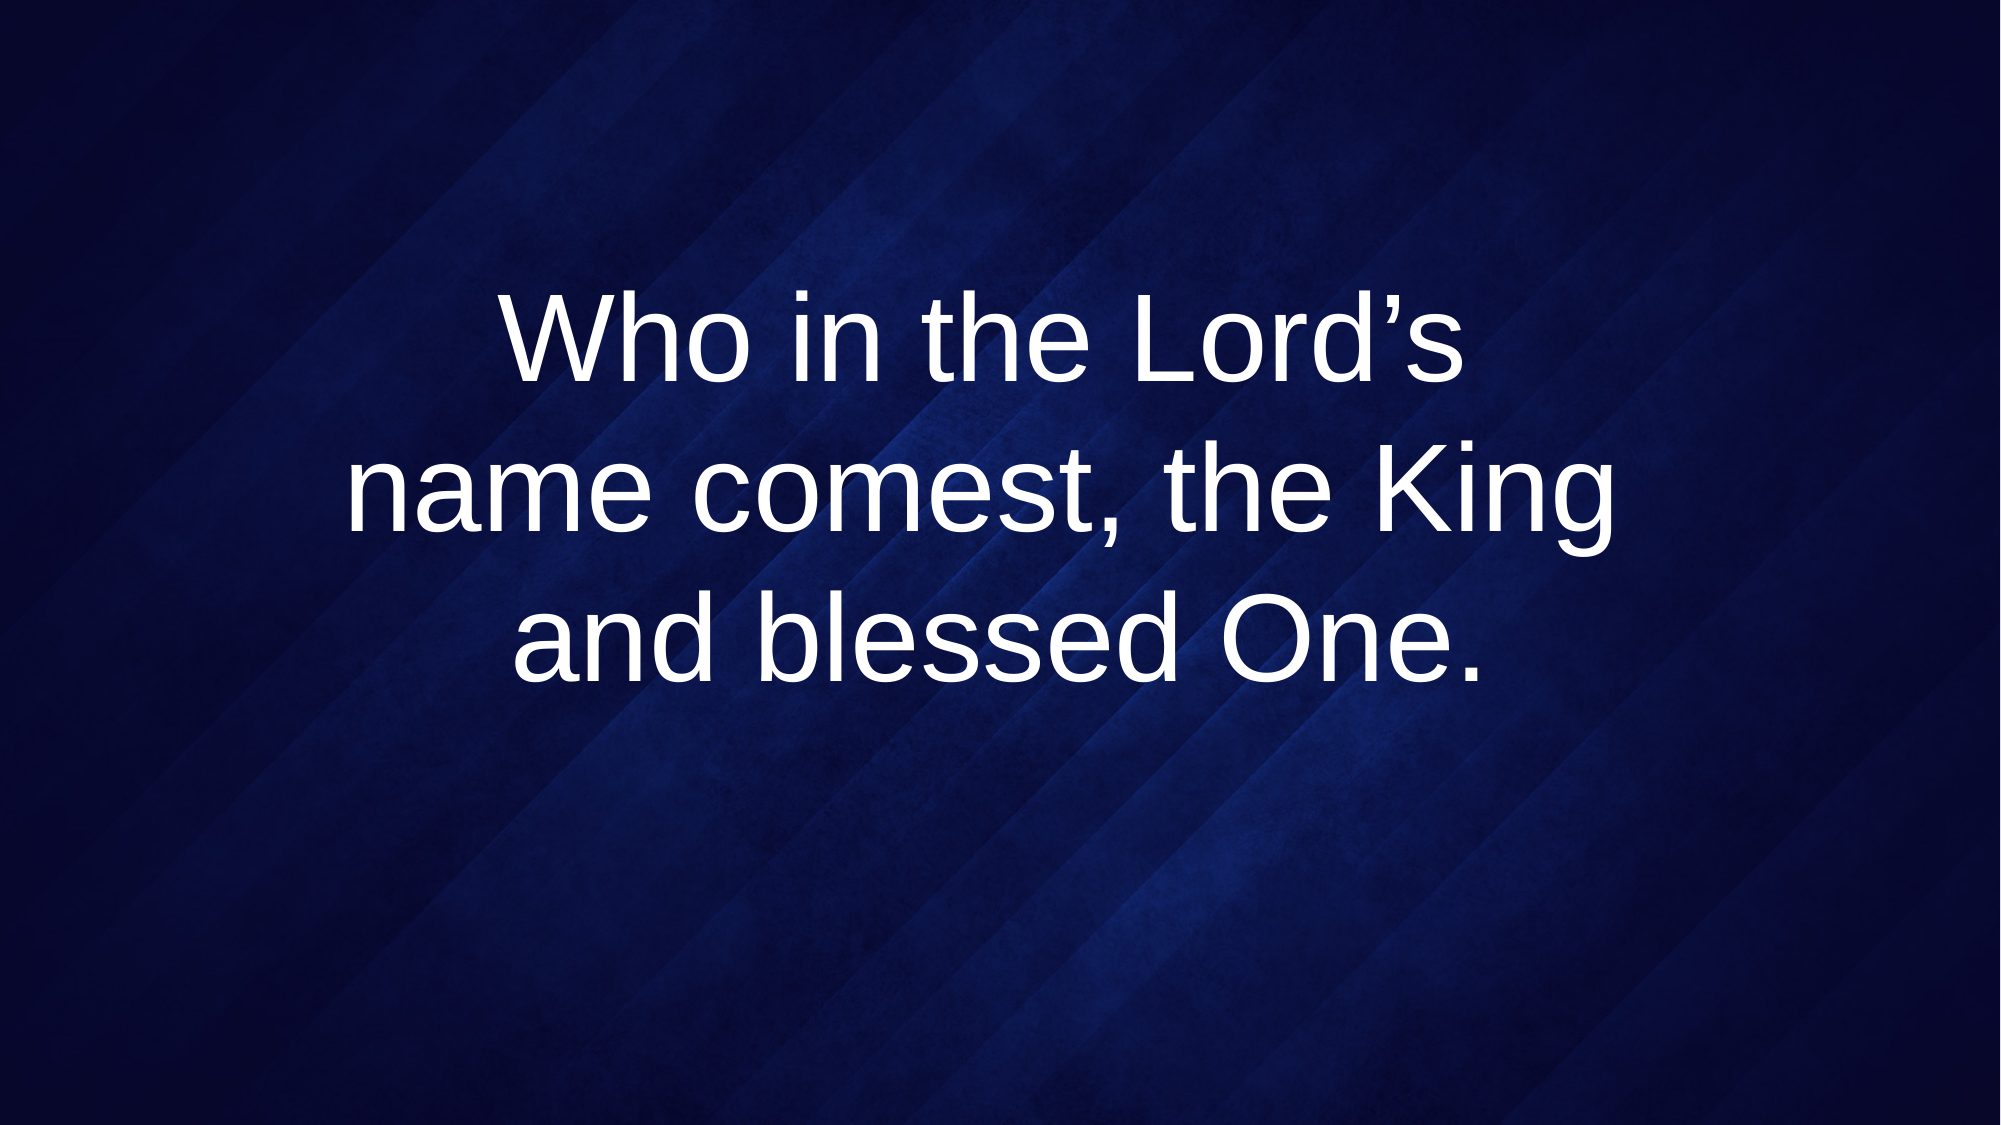

# Who in the Lord’s name comest, the King and blessed One.